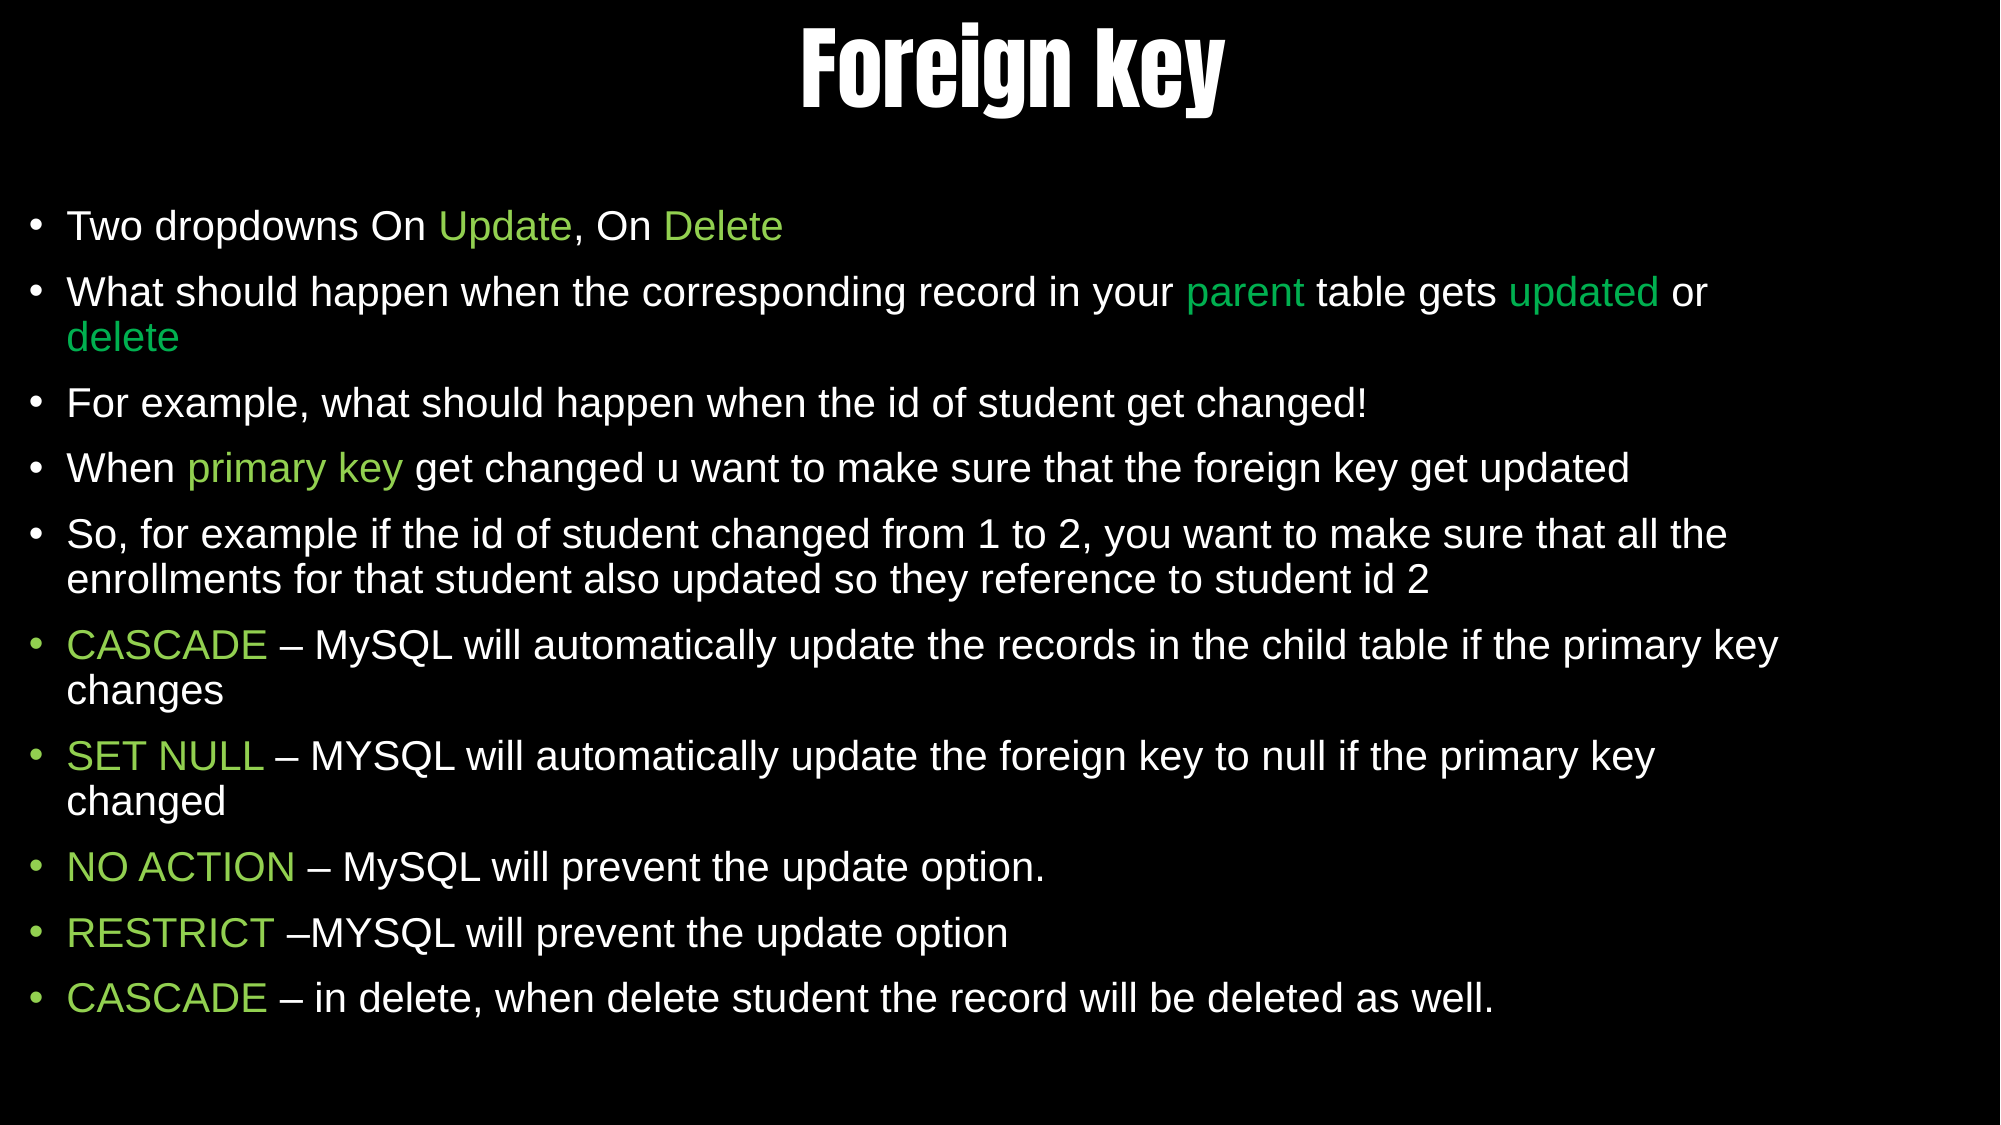

# Foreign key
Two dropdowns On Update, On Delete
What should happen when the corresponding record in your parent table gets updated or delete
For example, what should happen when the id of student get changed!
When primary key get changed u want to make sure that the foreign key get updated
So, for example if the id of student changed from 1 to 2, you want to make sure that all the enrollments for that student also updated so they reference to student id 2
CASCADE – MySQL will automatically update the records in the child table if the primary key changes
SET NULL – MYSQL will automatically update the foreign key to null if the primary key changed
NO ACTION – MySQL will prevent the update option.
RESTRICT –MYSQL will prevent the update option
CASCADE – in delete, when delete student the record will be deleted as well.